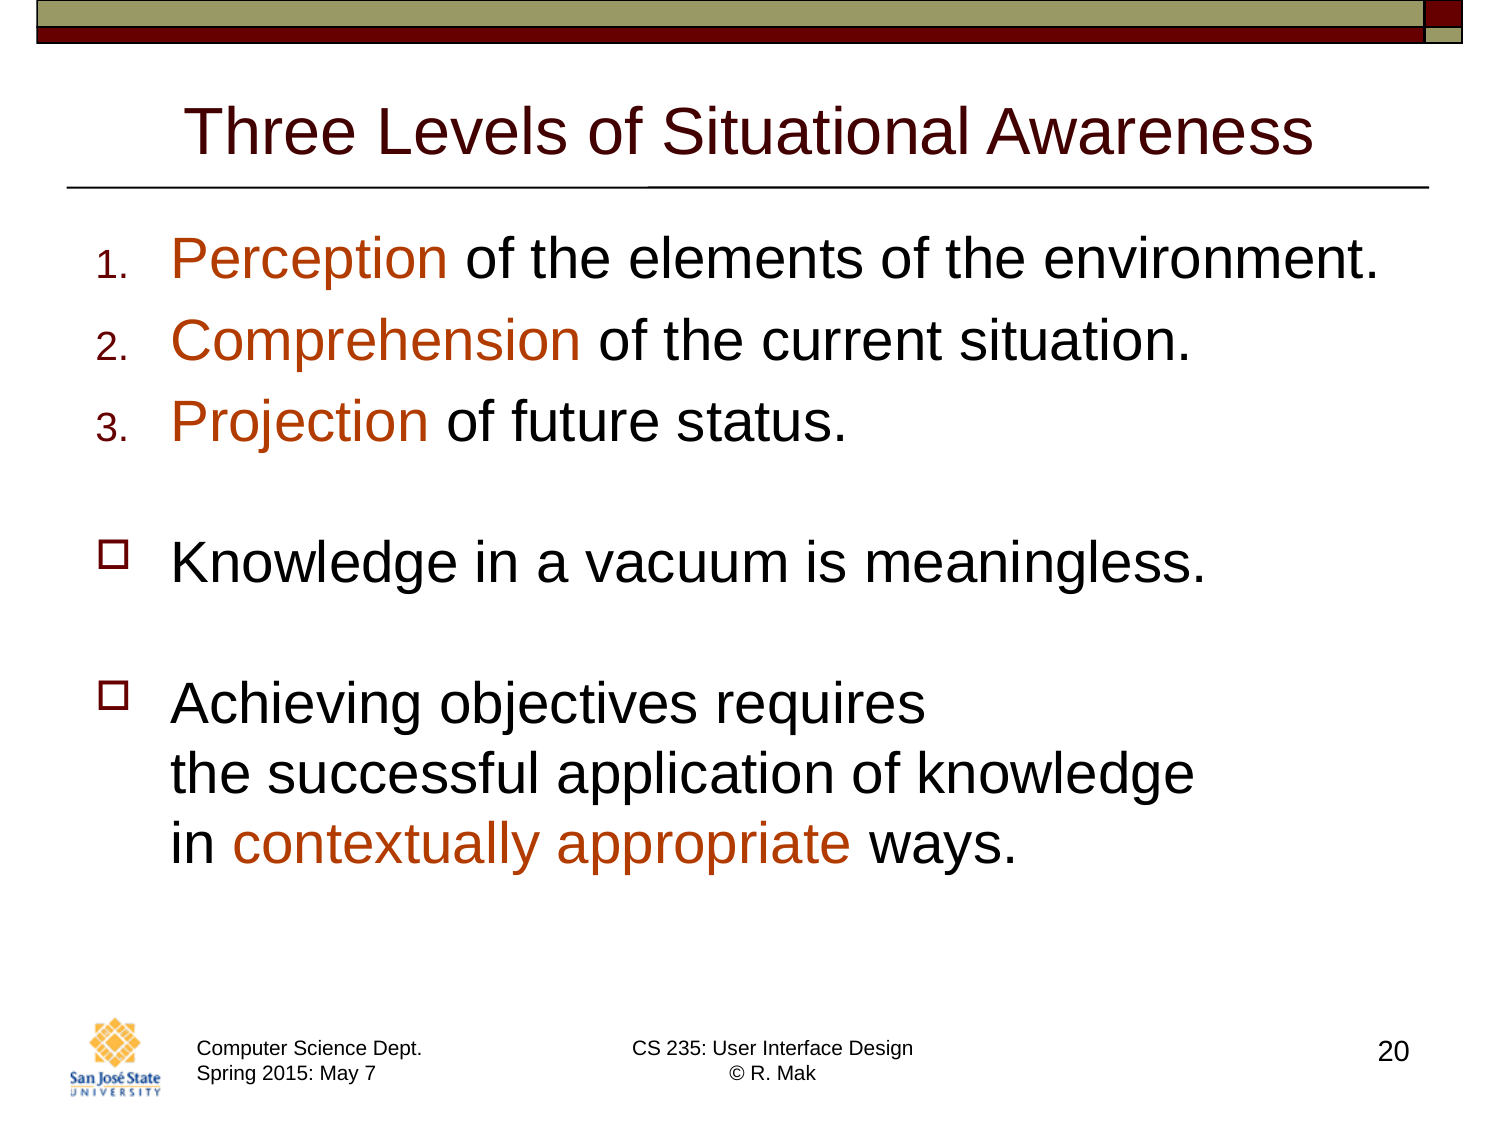

# Three Levels of Situational Awareness
Perception of the elements of the environment.
Comprehension of the current situation.
Projection of future status.

Knowledge in a vacuum is meaningless.

Achieving objectives requires
the successful application of knowledge
in contextually appropriate ways.
20